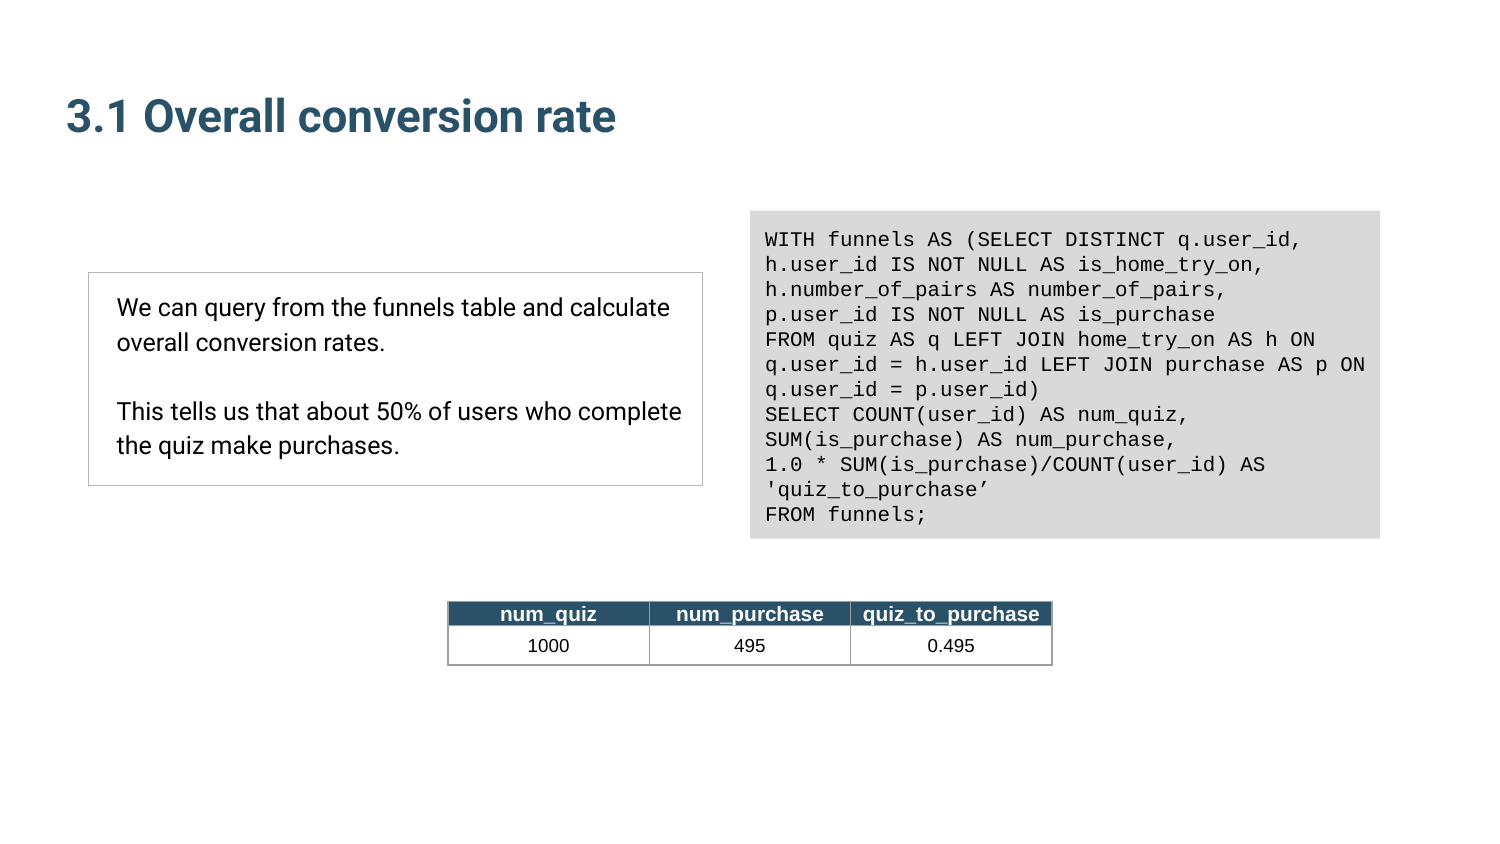

3.1 Overall conversion rate
WITH funnels AS (SELECT DISTINCT q.user_id, h.user_id IS NOT NULL AS is_home_try_on, h.number_of_pairs AS number_of_pairs,
p.user_id IS NOT NULL AS is_purchase
FROM quiz AS q LEFT JOIN home_try_on AS h ON q.user_id = h.user_id LEFT JOIN purchase AS p ON q.user_id = p.user_id)
SELECT COUNT(user_id) AS num_quiz, SUM(is_purchase) AS num_purchase,
1.0 * SUM(is_purchase)/COUNT(user_id) AS 'quiz_to_purchase’
FROM funnels;
We can query from the funnels table and calculate overall conversion rates.

This tells us that about 50% of users who complete the quiz make purchases.
| num\_quiz | num\_purchase | quiz\_to\_purchase |
| --- | --- | --- |
| 1000 | 495 | 0.495 |